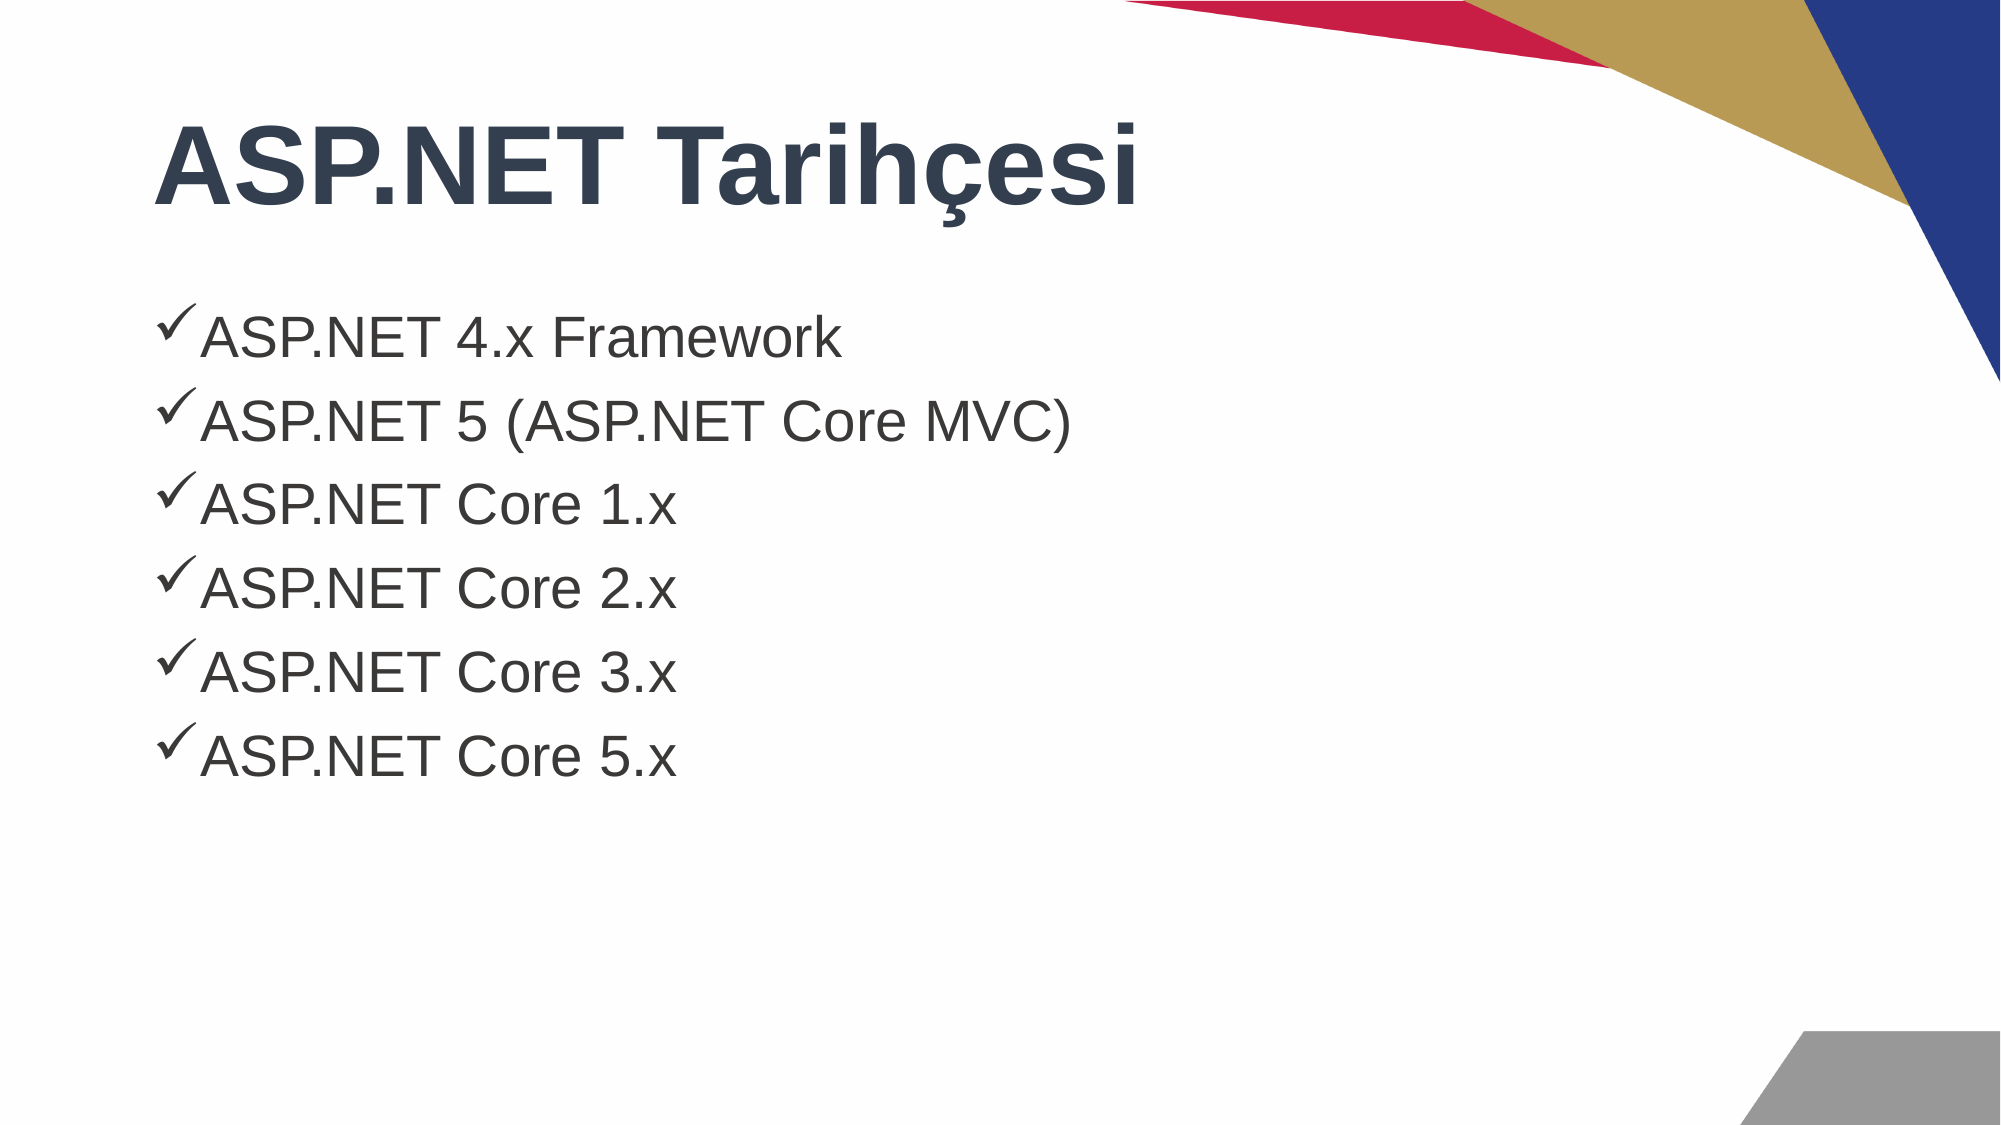

# ASP.NET Tarihçesi
ASP.NET 4.x Framework
ASP.NET 5 (ASP.NET Core MVC)
ASP.NET Core 1.x
ASP.NET Core 2.x
ASP.NET Core 3.x
ASP.NET Core 5.x